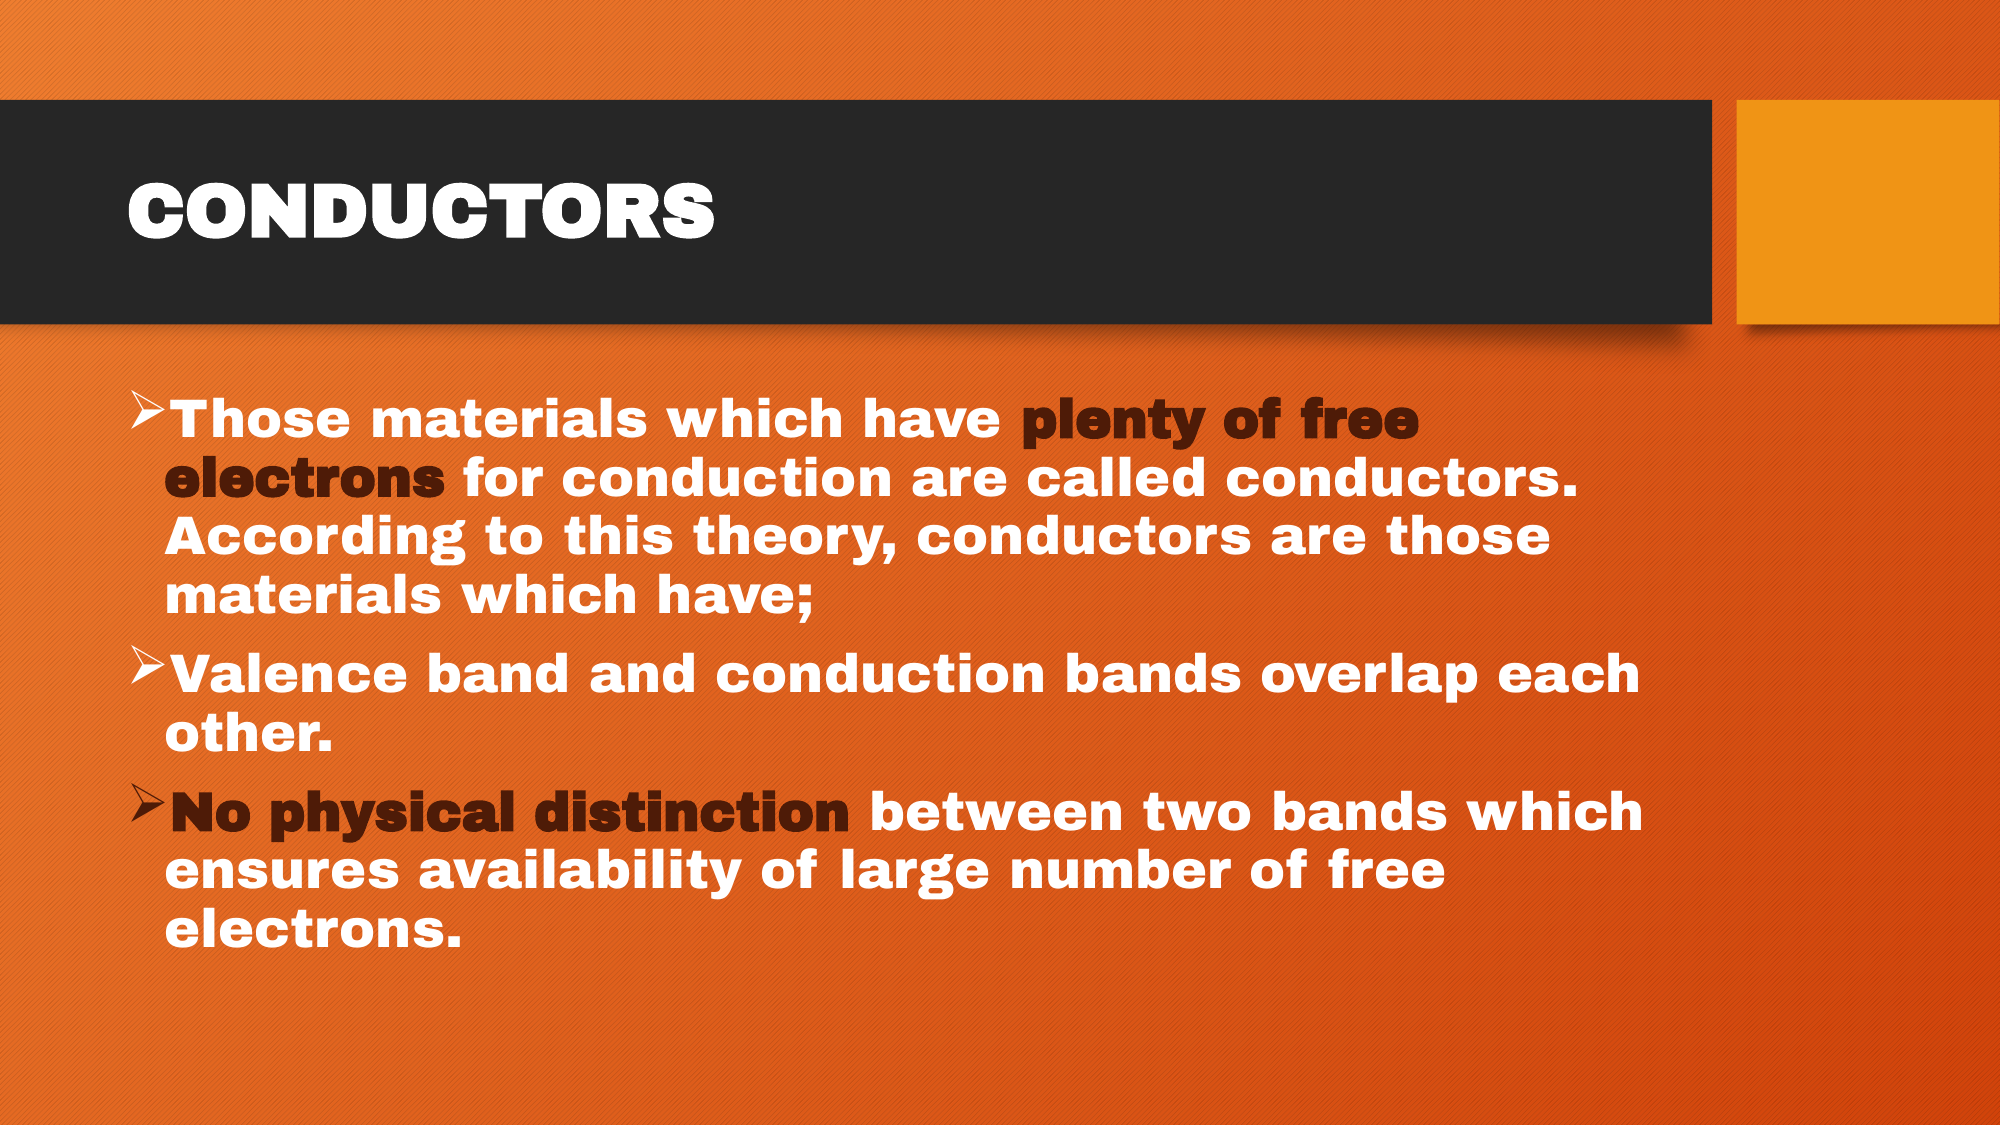

# CONDUCTORS
Those materials which have plenty of free electrons for conduction are called conductors. According to this theory, conductors are those materials which have;
Valence band and conduction bands overlap each other.
No physical distinction between two bands which ensures availability of large number of free electrons.